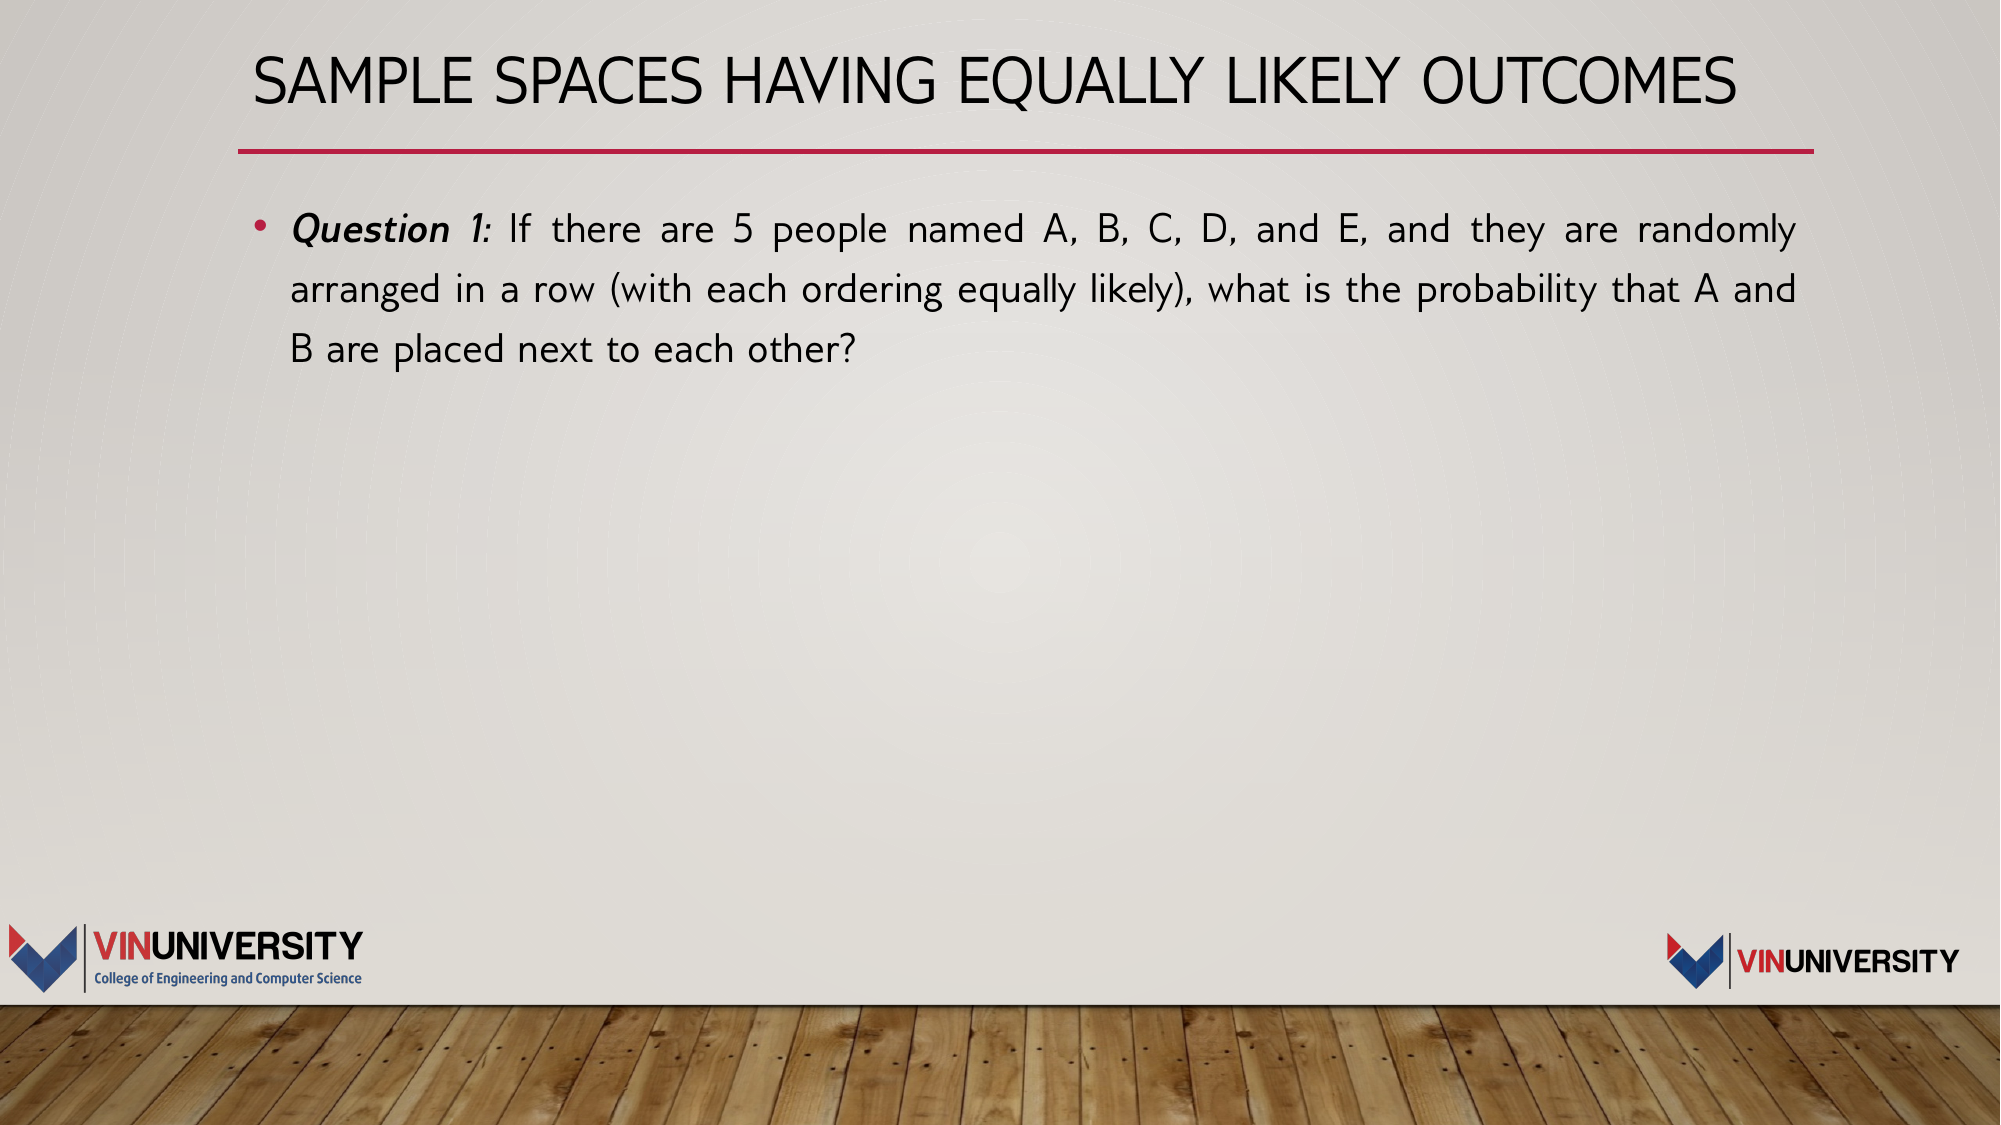

# SAMPLE SPACEs HAVING EQUALLY LIKELY OUTCOMES
Question 1: If there are 5 people named A, B, C, D, and E, and they are randomly arranged in a row (with each ordering equally likely), what is the probability that A and B are placed next to each other?